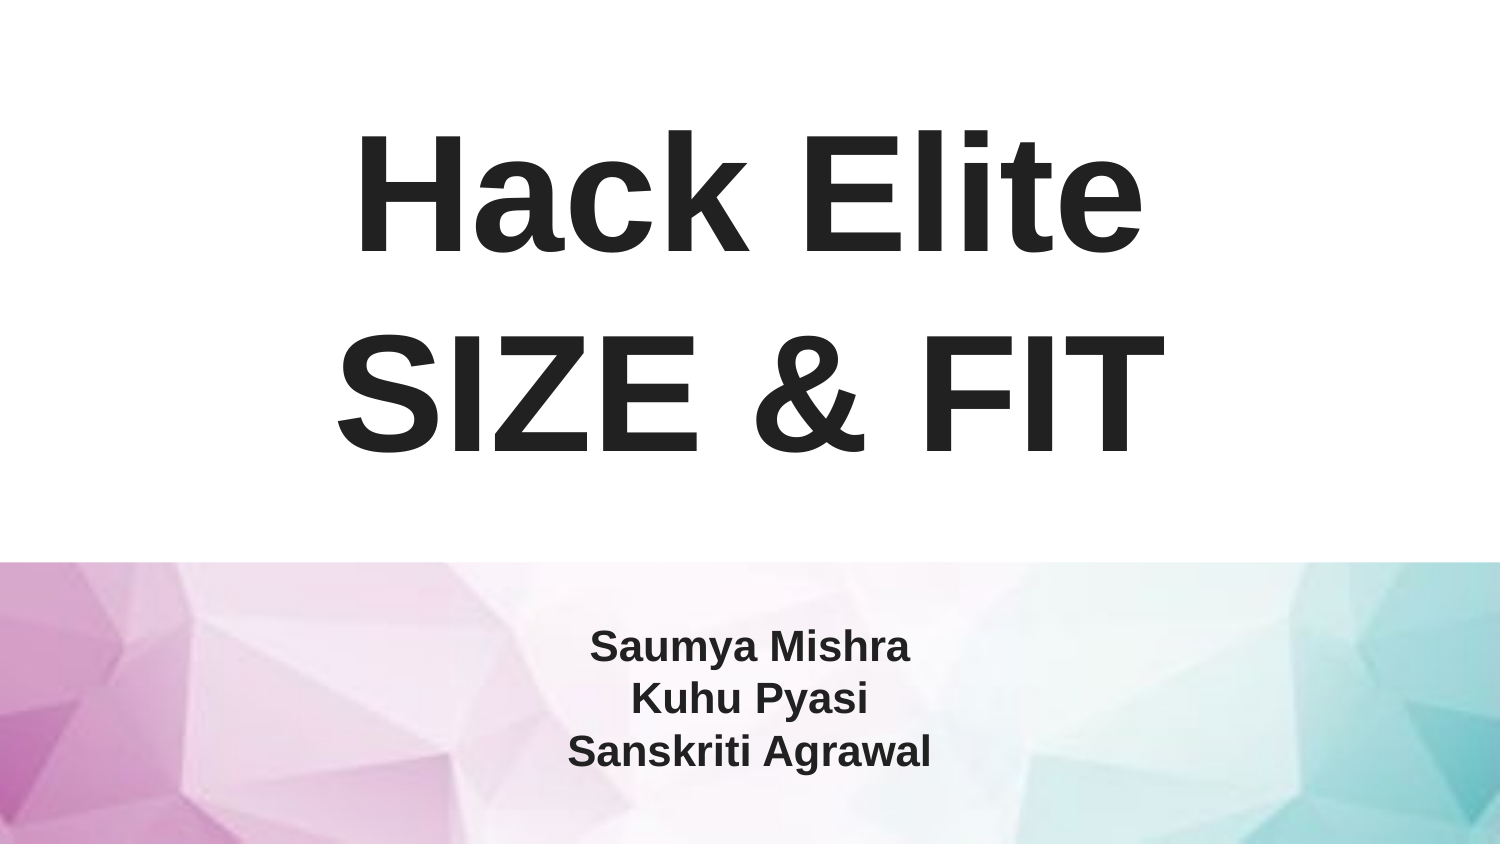

Hack Elite
SIZE & FIT
Saumya Mishra
Kuhu Pyasi
Sanskriti Agrawal